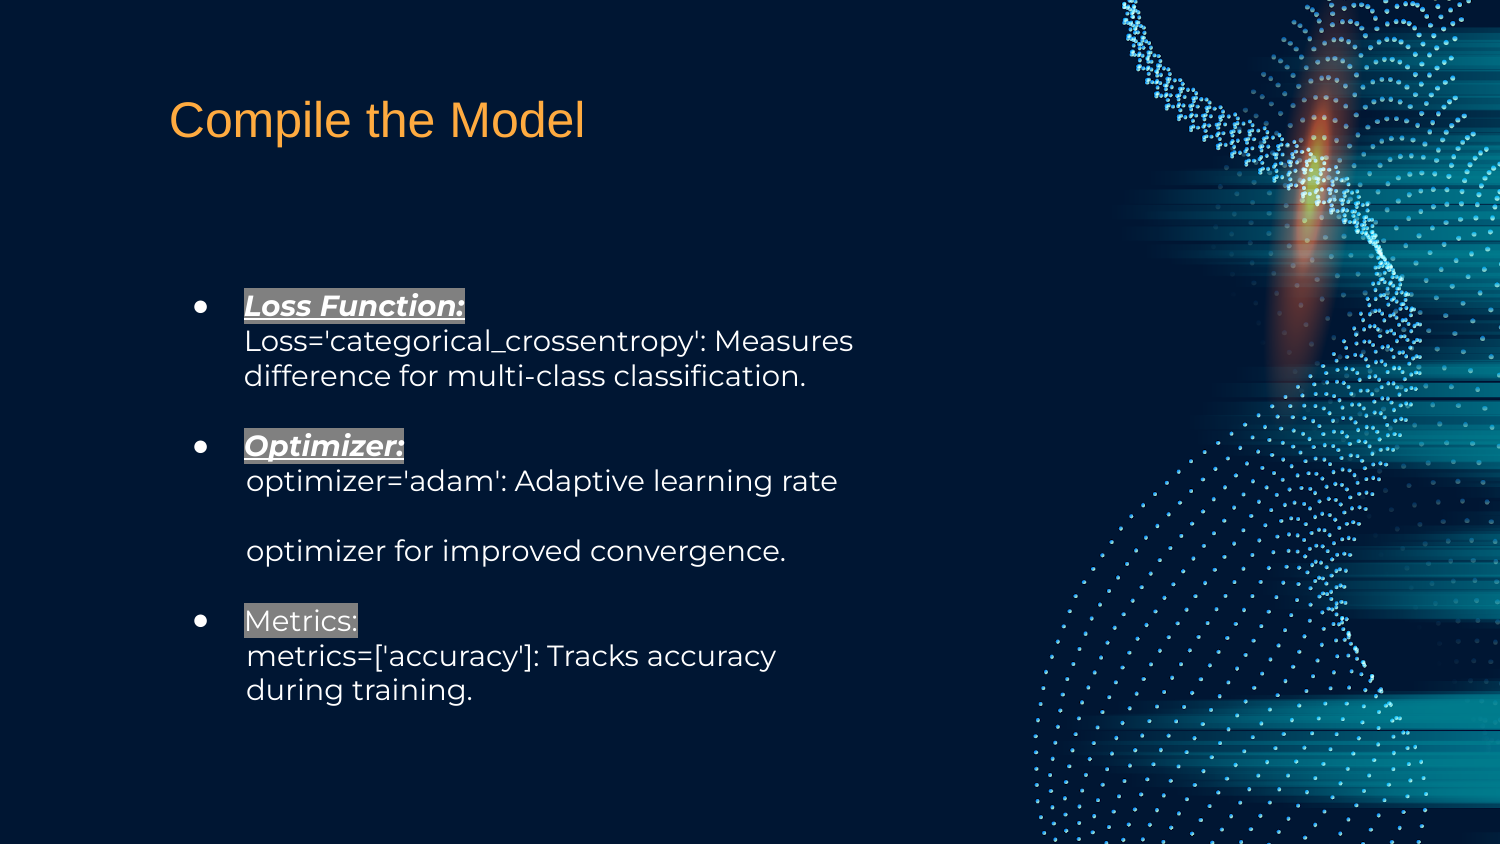

# Compile the Model
Loss Function:
Loss='categorical_crossentropy': Measures difference for multi-class classification.

Optimizer:
       optimizer='adam': Adaptive learning rate
       optimizer for improved convergence.

Metrics:
       metrics=['accuracy']: Tracks accuracy
       during training.